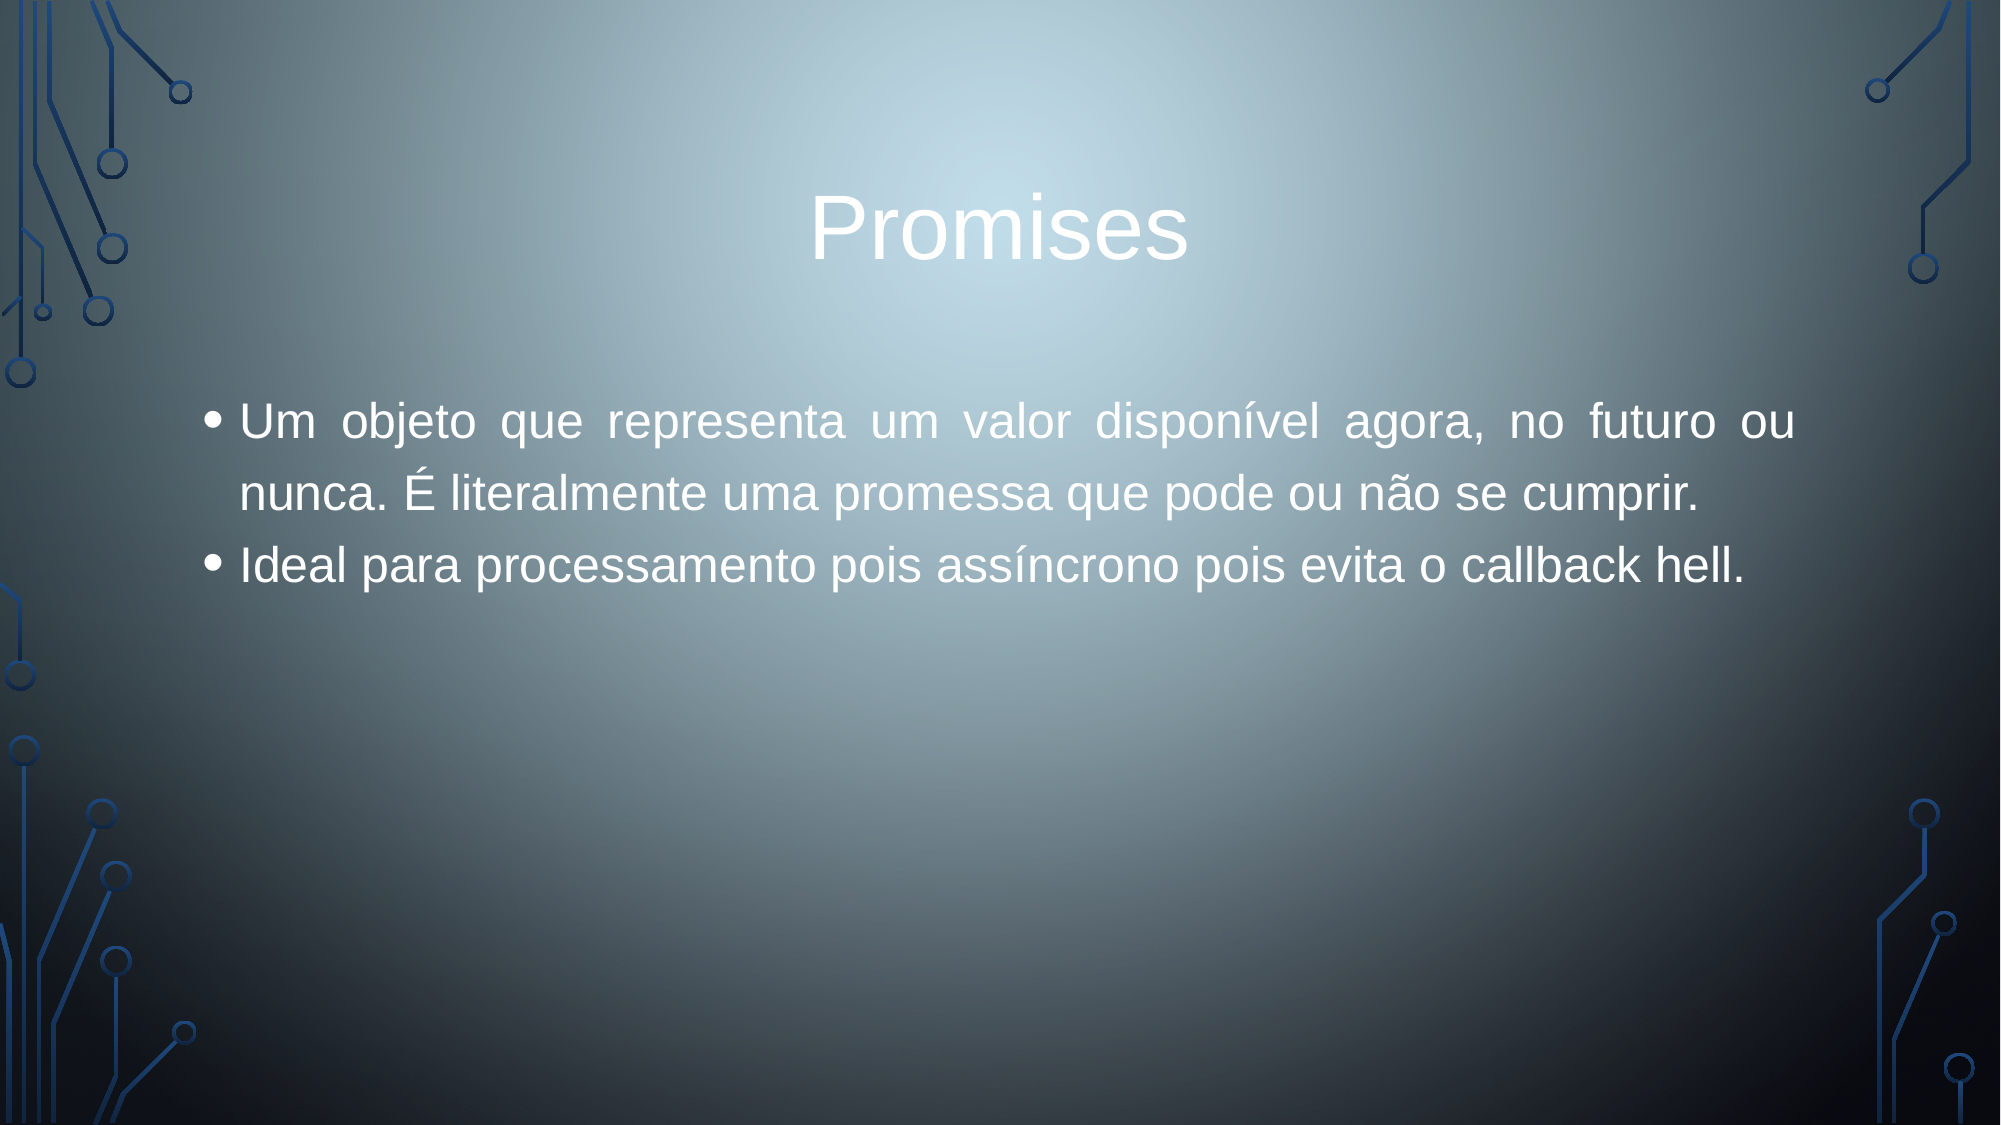

Promises
Um objeto que representa um valor disponível agora, no futuro ou nunca. É literalmente uma promessa que pode ou não se cumprir.
Ideal para processamento pois assíncrono pois evita o callback hell.